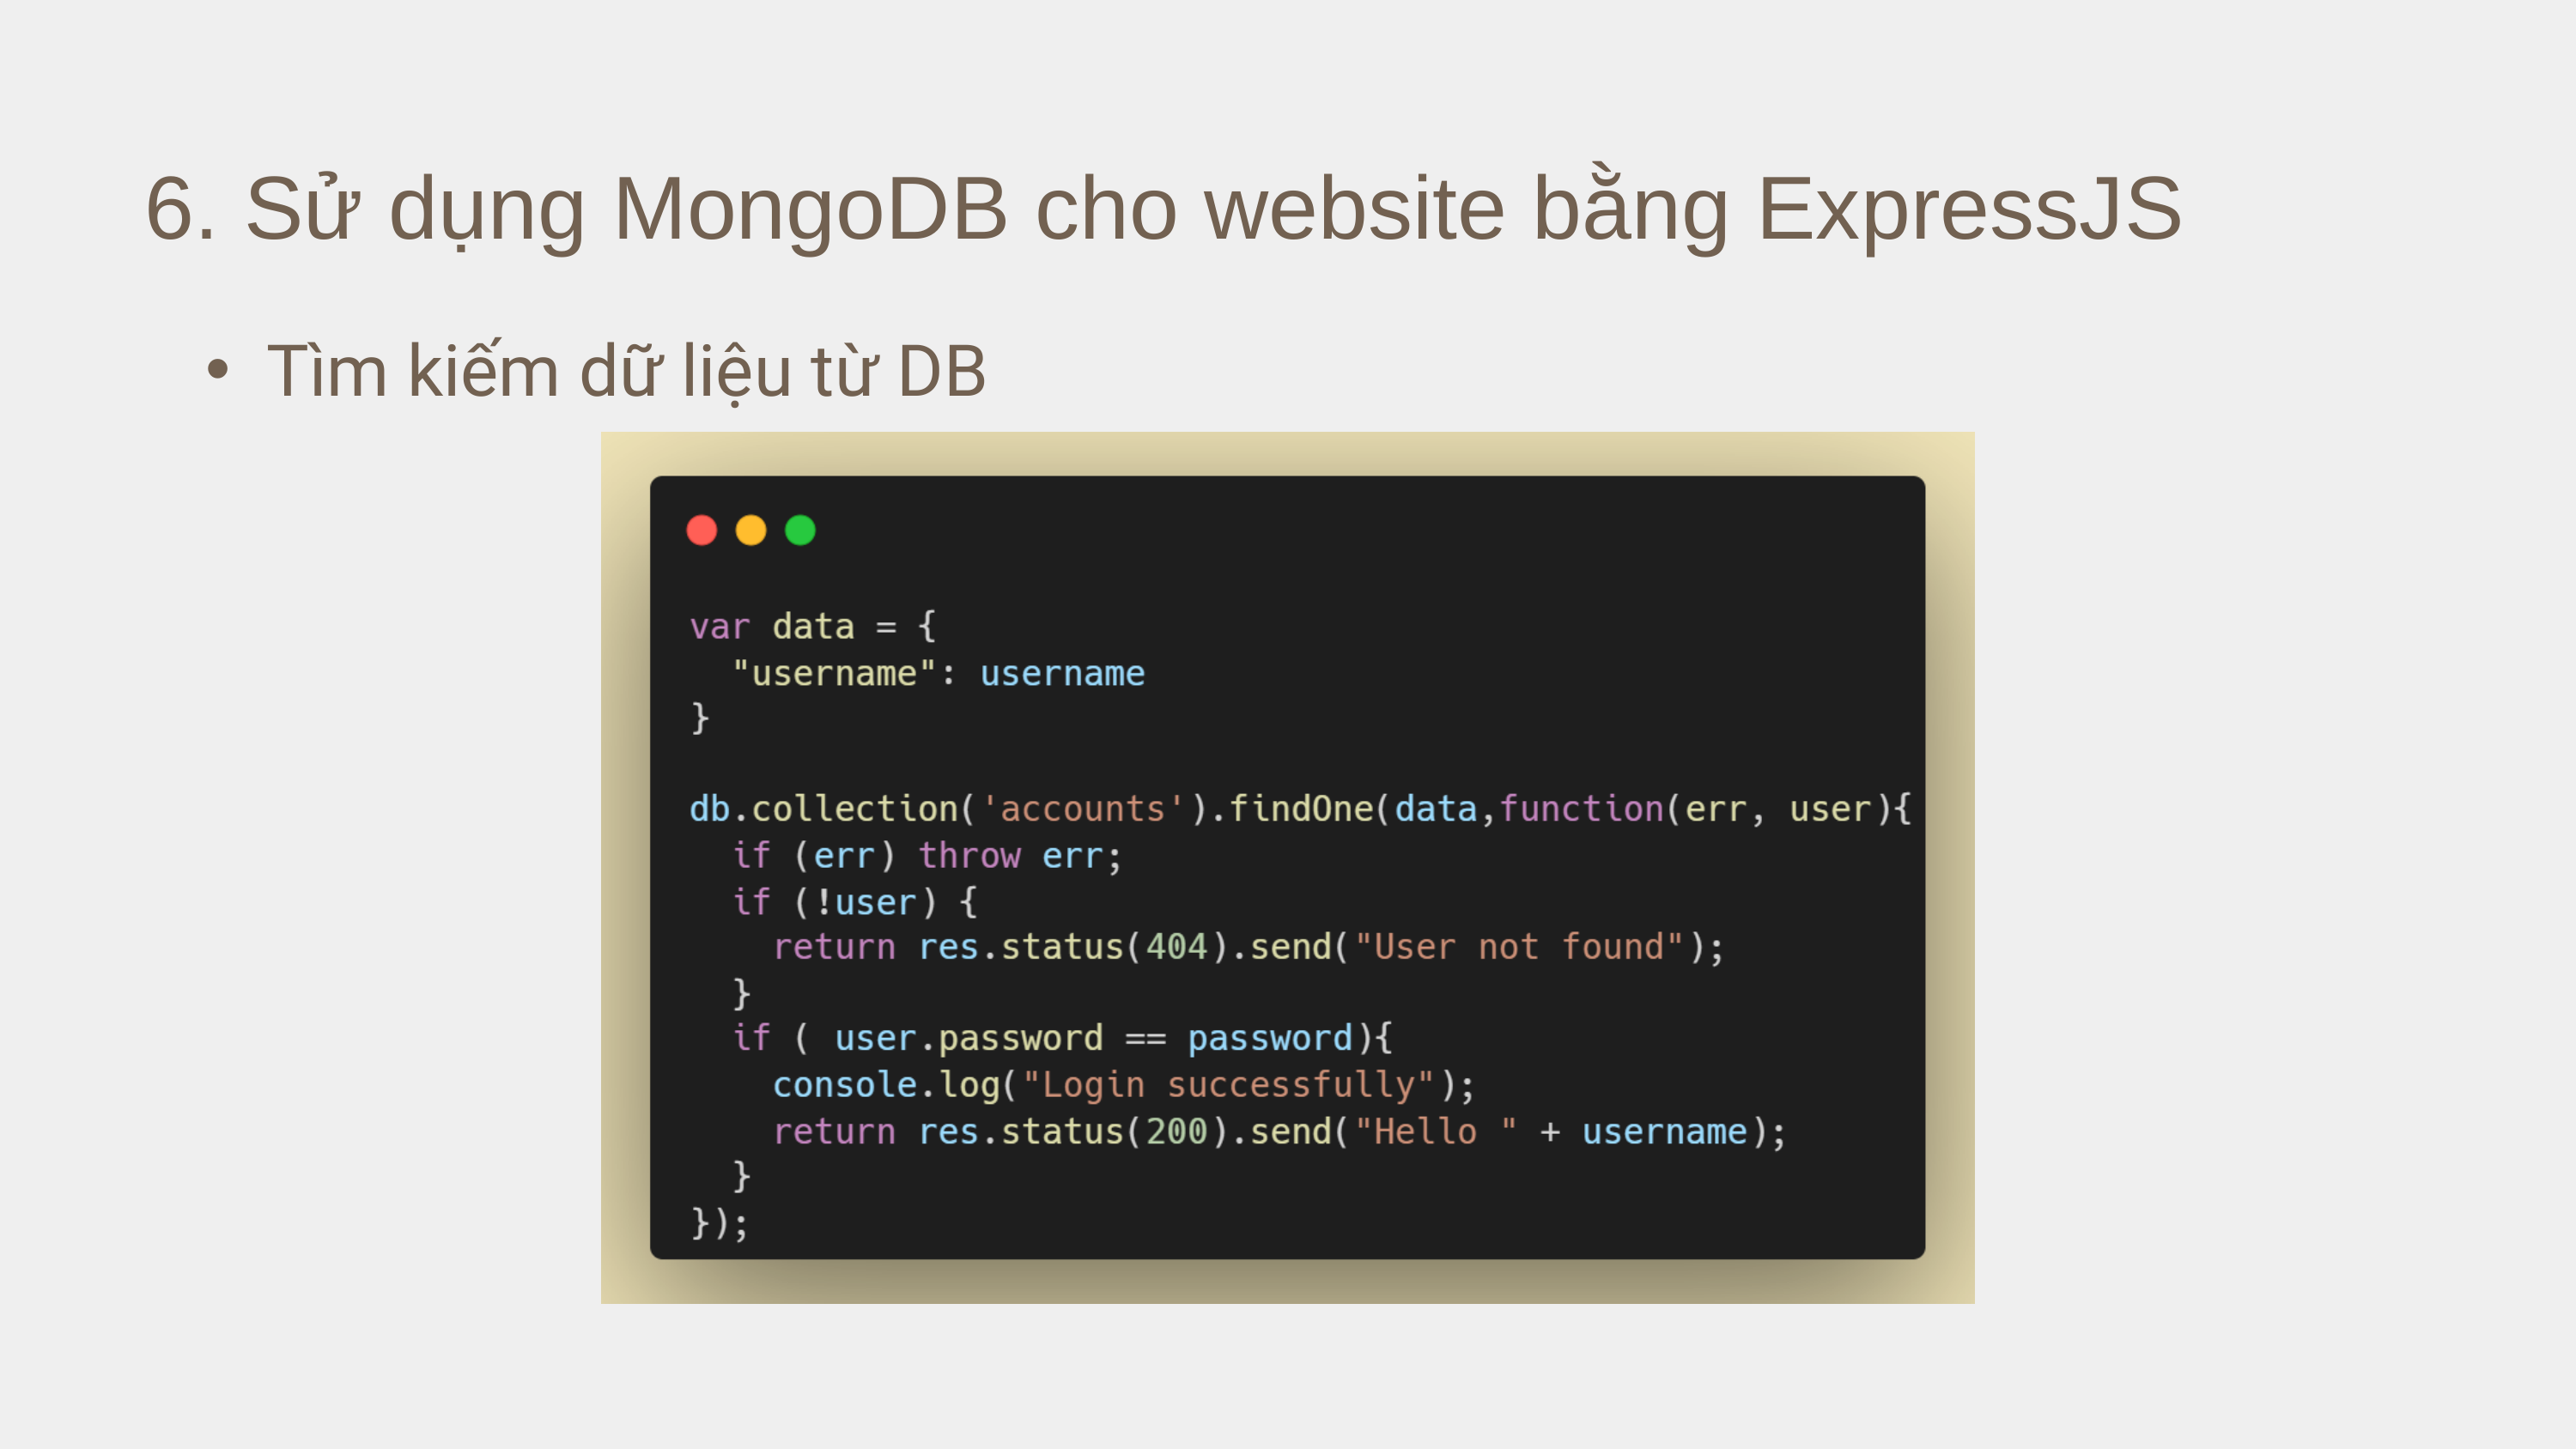

6. Sử dụng MongoDB cho website bằng ExpressJS
Tìm kiếm dữ liệu từ DB